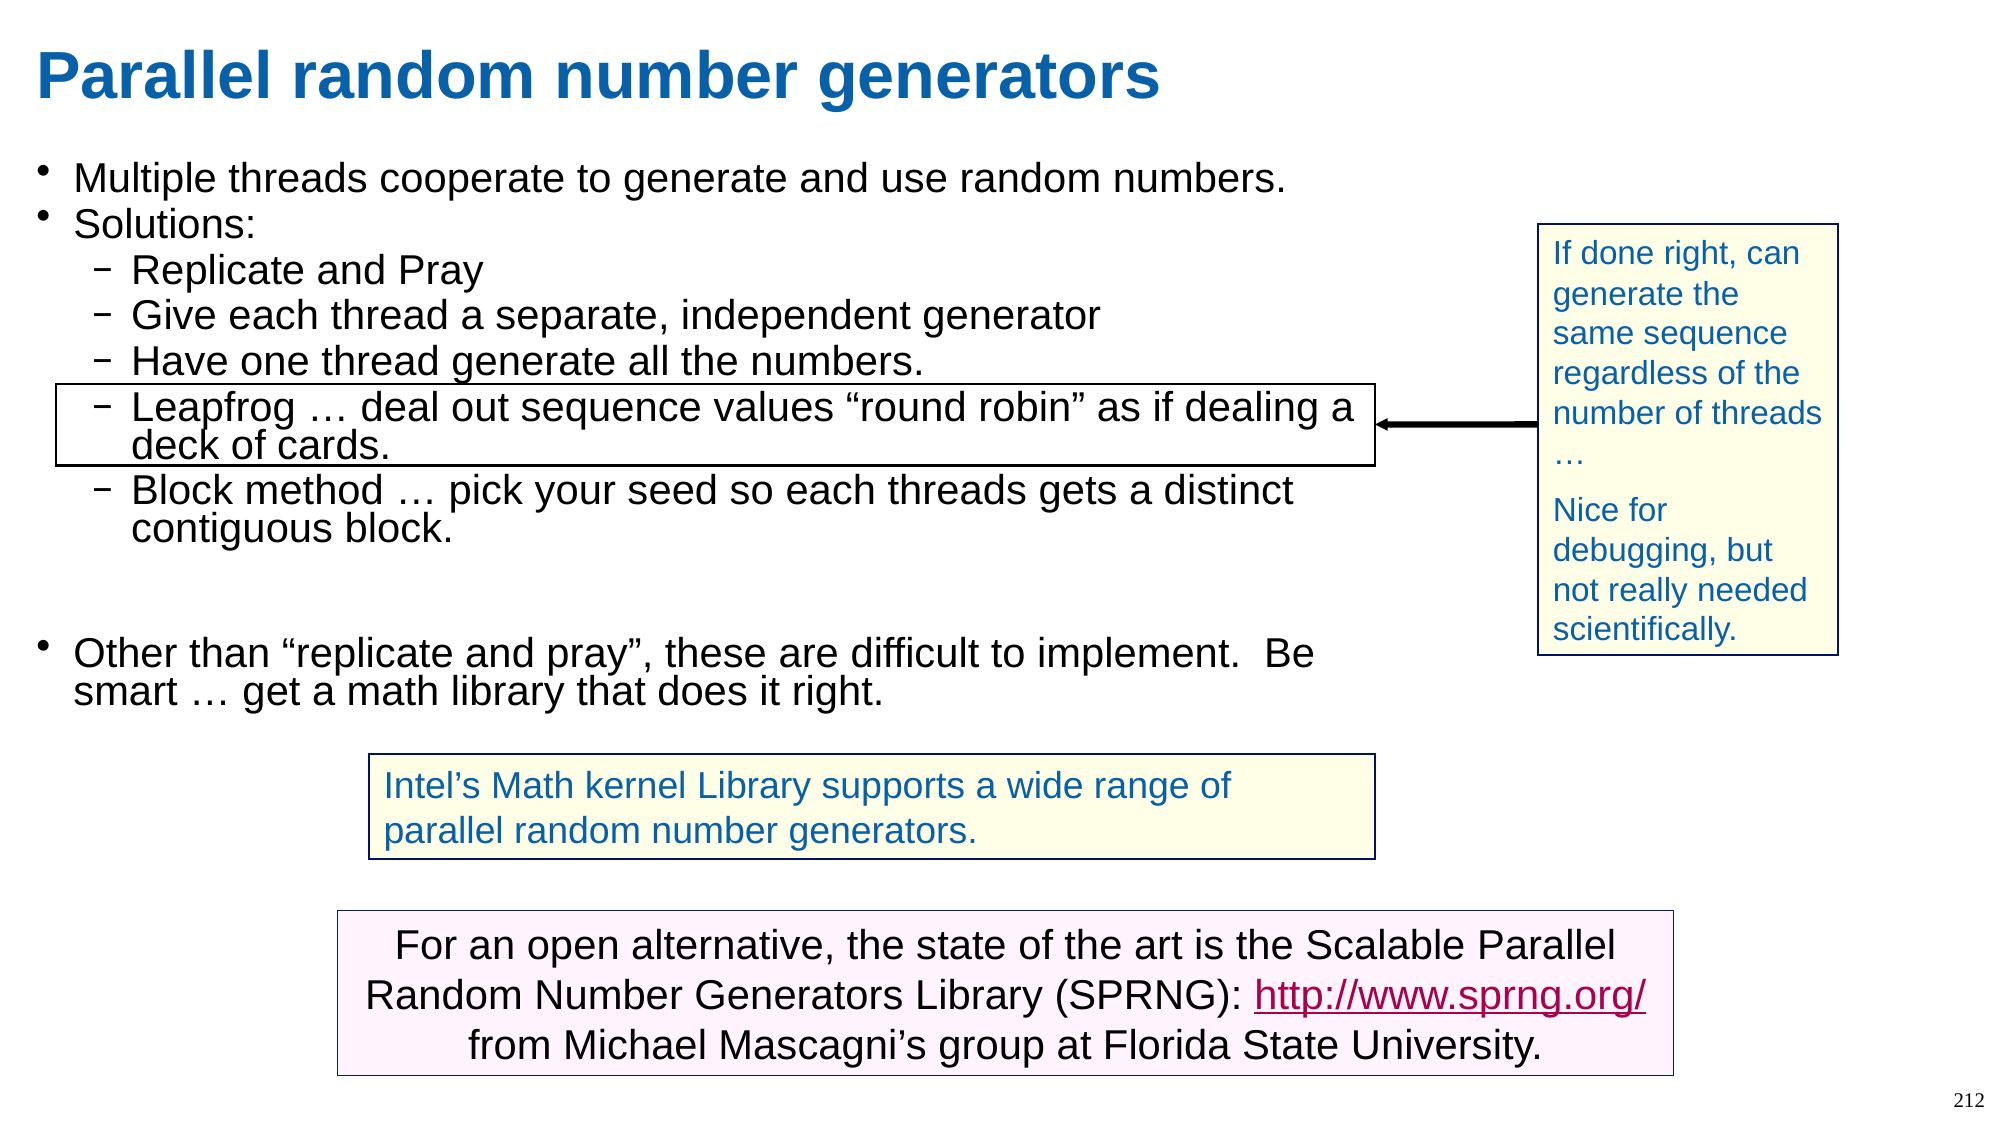

# Parallel random number generators
Multiple threads cooperate to generate and use random numbers.
Solutions:
Replicate and Pray
Give each thread a separate, independent generator
Have one thread generate all the numbers.
Leapfrog … deal out sequence values “round robin” as if dealing a deck of cards.
Block method … pick your seed so each threads gets a distinct contiguous block.

Other than “replicate and pray”, these are difficult to implement.  Be smart … get a math library that does it right.
If done right, can generate the same sequence regardless of the number of threads …
Nice for debugging, but not really needed scientifically.

Intel’s Math kernel Library supports a wide range of parallel random number generators.
For an open alternative, the state of the art is the Scalable Parallel Random Number Generators Library (SPRNG): http://www.sprng.org/ from Michael Mascagni’s group at Florida State University.
212